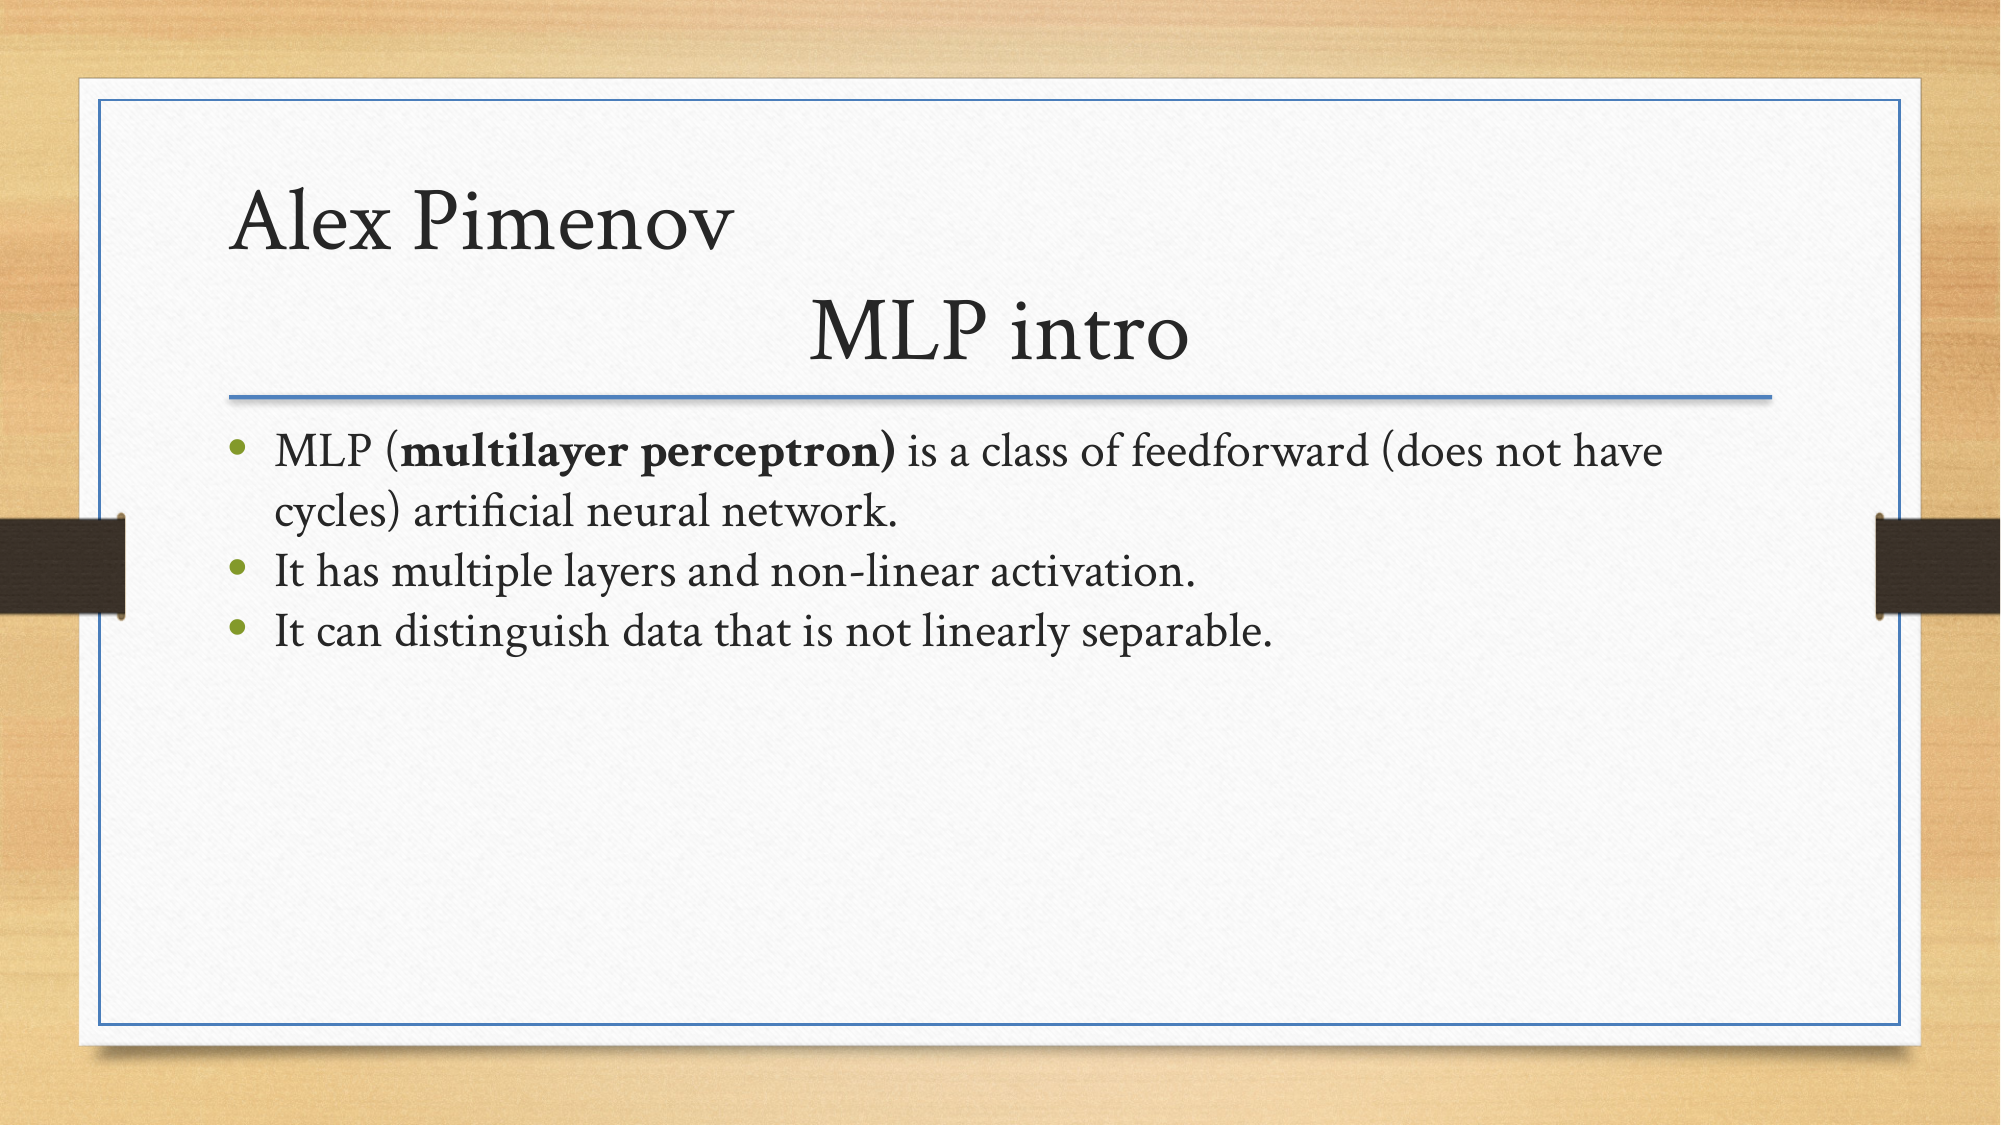

Alex Pimenov
MLP intro

MLP (multilayer perceptron) is a class of feedforward (does not have cycles) artificial neural network.
It has multiple layers and non-linear activation.
It can distinguish data that is not linearly separable.